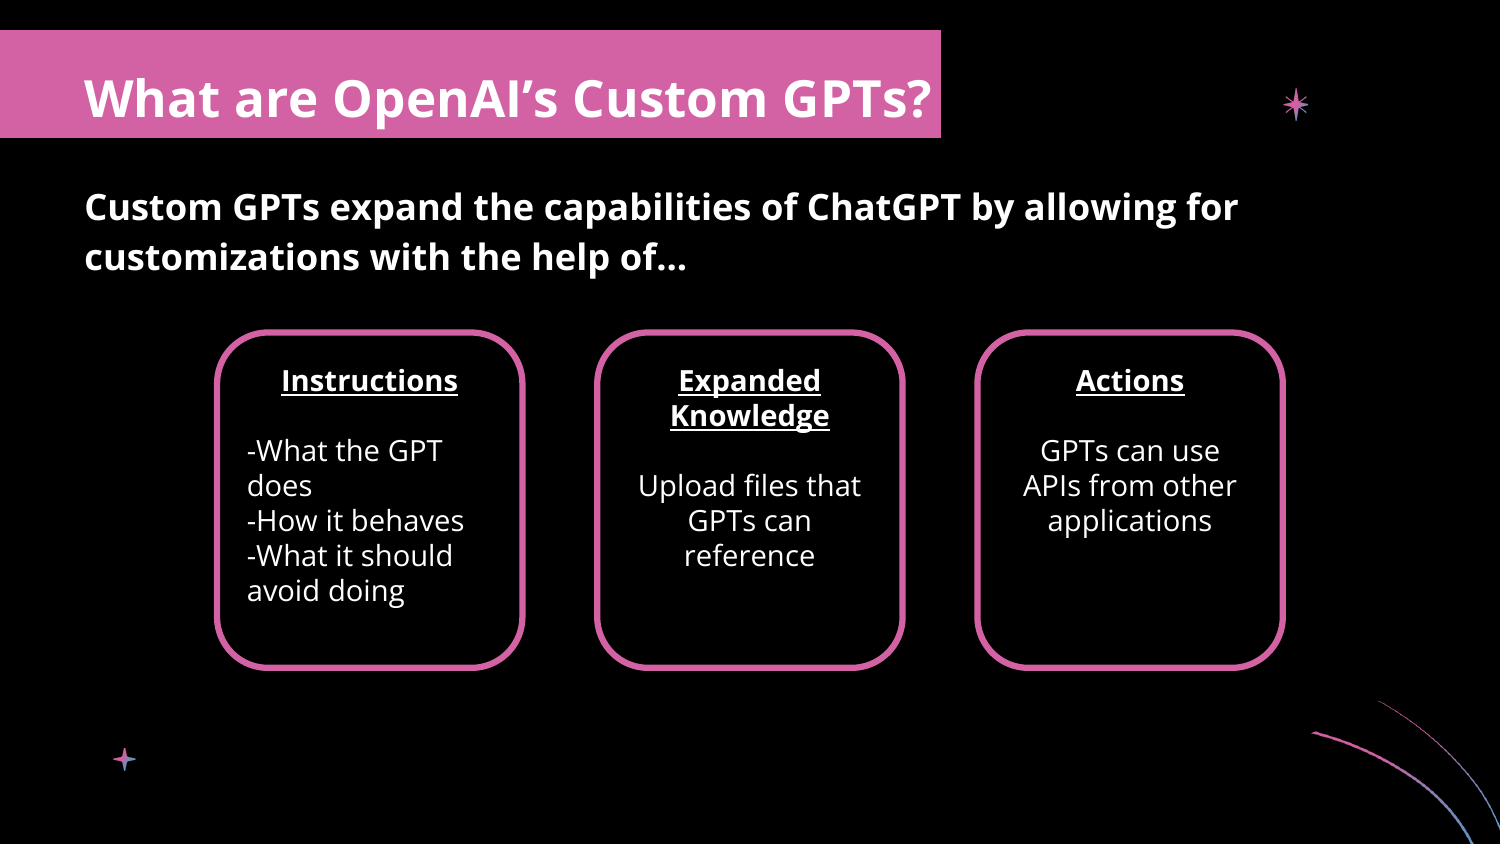

What are OpenAI’s Custom GPTs?

Custom GPTs expand the capabilities of ChatGPT by allowing for customizations with the help of...
Instructions

-What the GPT does
-How it behaves
-What it should avoid doing
Expanded Knowledge

Upload files that GPTs can reference

Actions

GPTs can use APIs from other applications